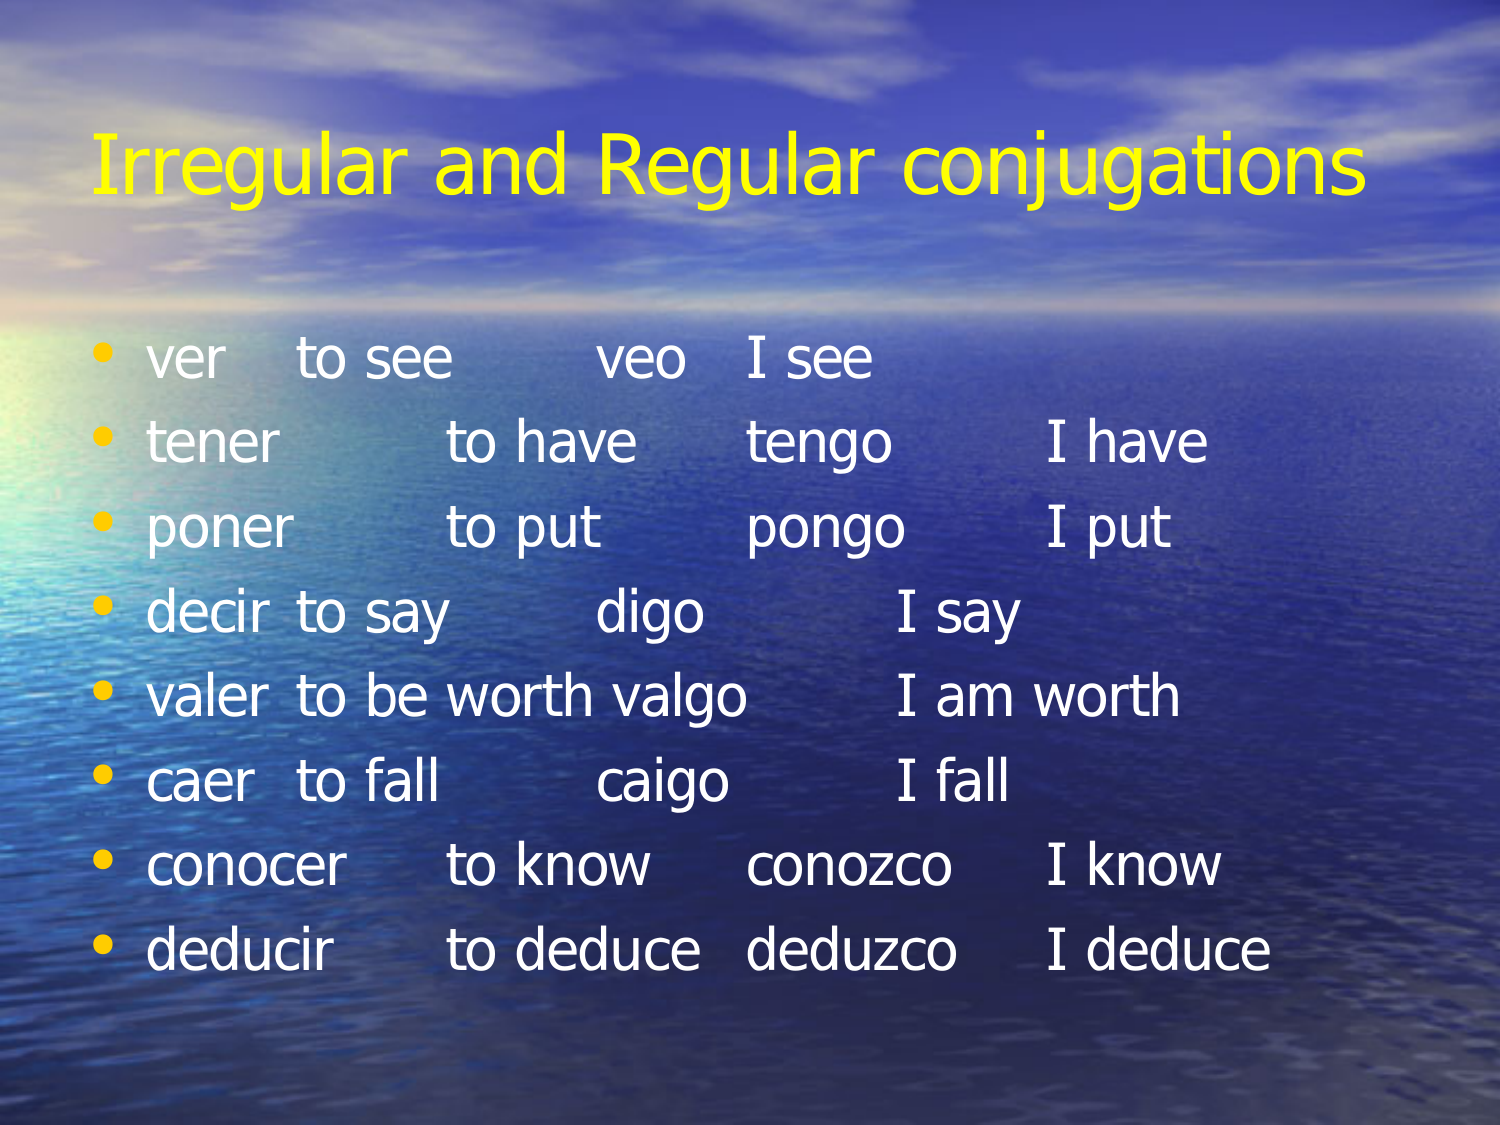

Irregular and Regular conjugations
ver 	to see 	veo 	I see
tener 	to have 	tengo 	I have
poner 	to put 	pongo 	I put
decir 	to say 	digo 		I say
valer 	to be worth valgo 	I am worth
caer 	to fall 	caigo 	I fall
conocer 	to know 	conozco 	I know
deducir 	to deduce 	deduzco 	I deduce